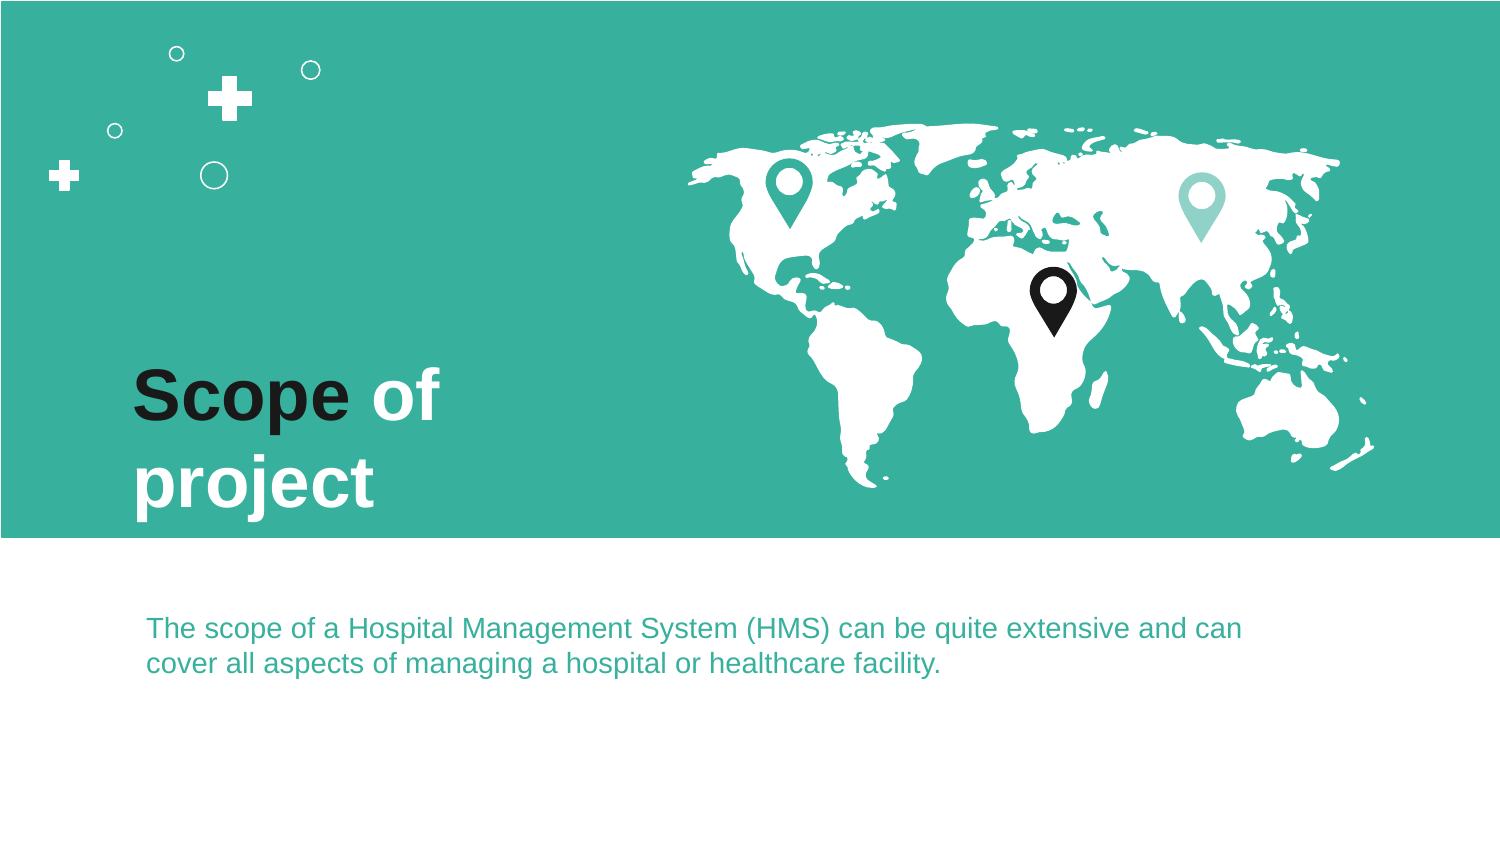

# Scope of project

The scope of a Hospital Management System (HMS) can be quite extensive and can cover all aspects of managing a hospital or healthcare facility.